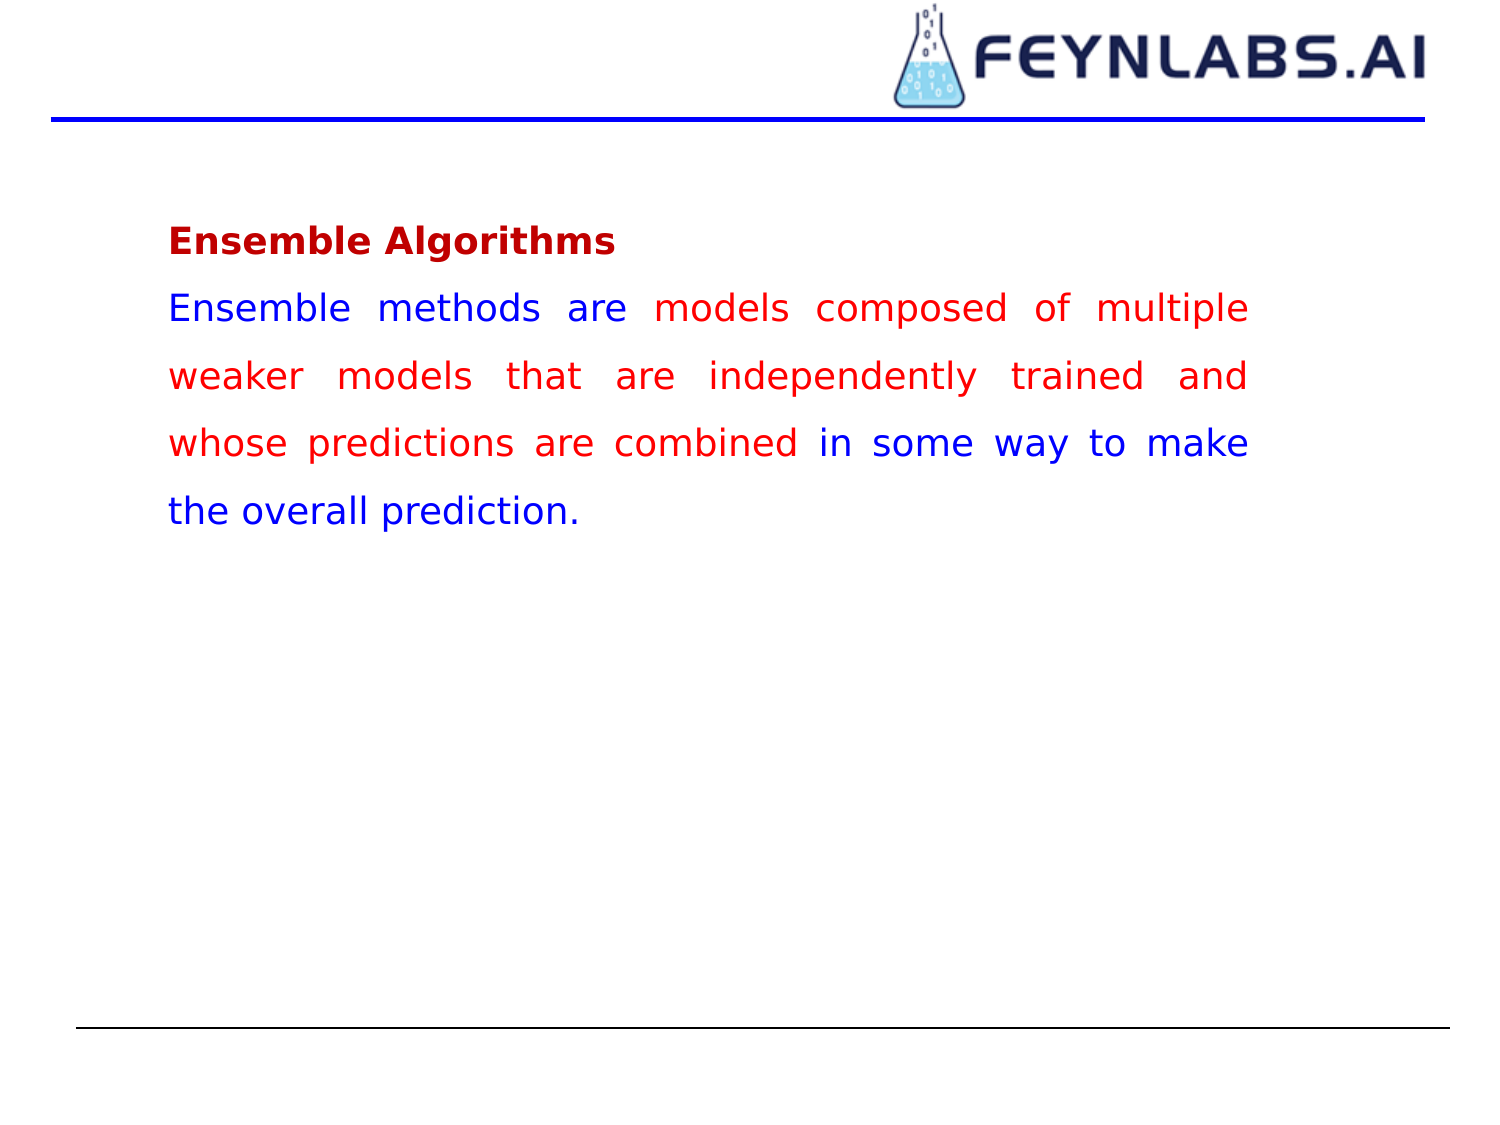

Ensemble Algorithms
Ensemble methods are models composed of multiple weaker models that are independently trained and whose predictions are combined in some way to make the overall prediction.